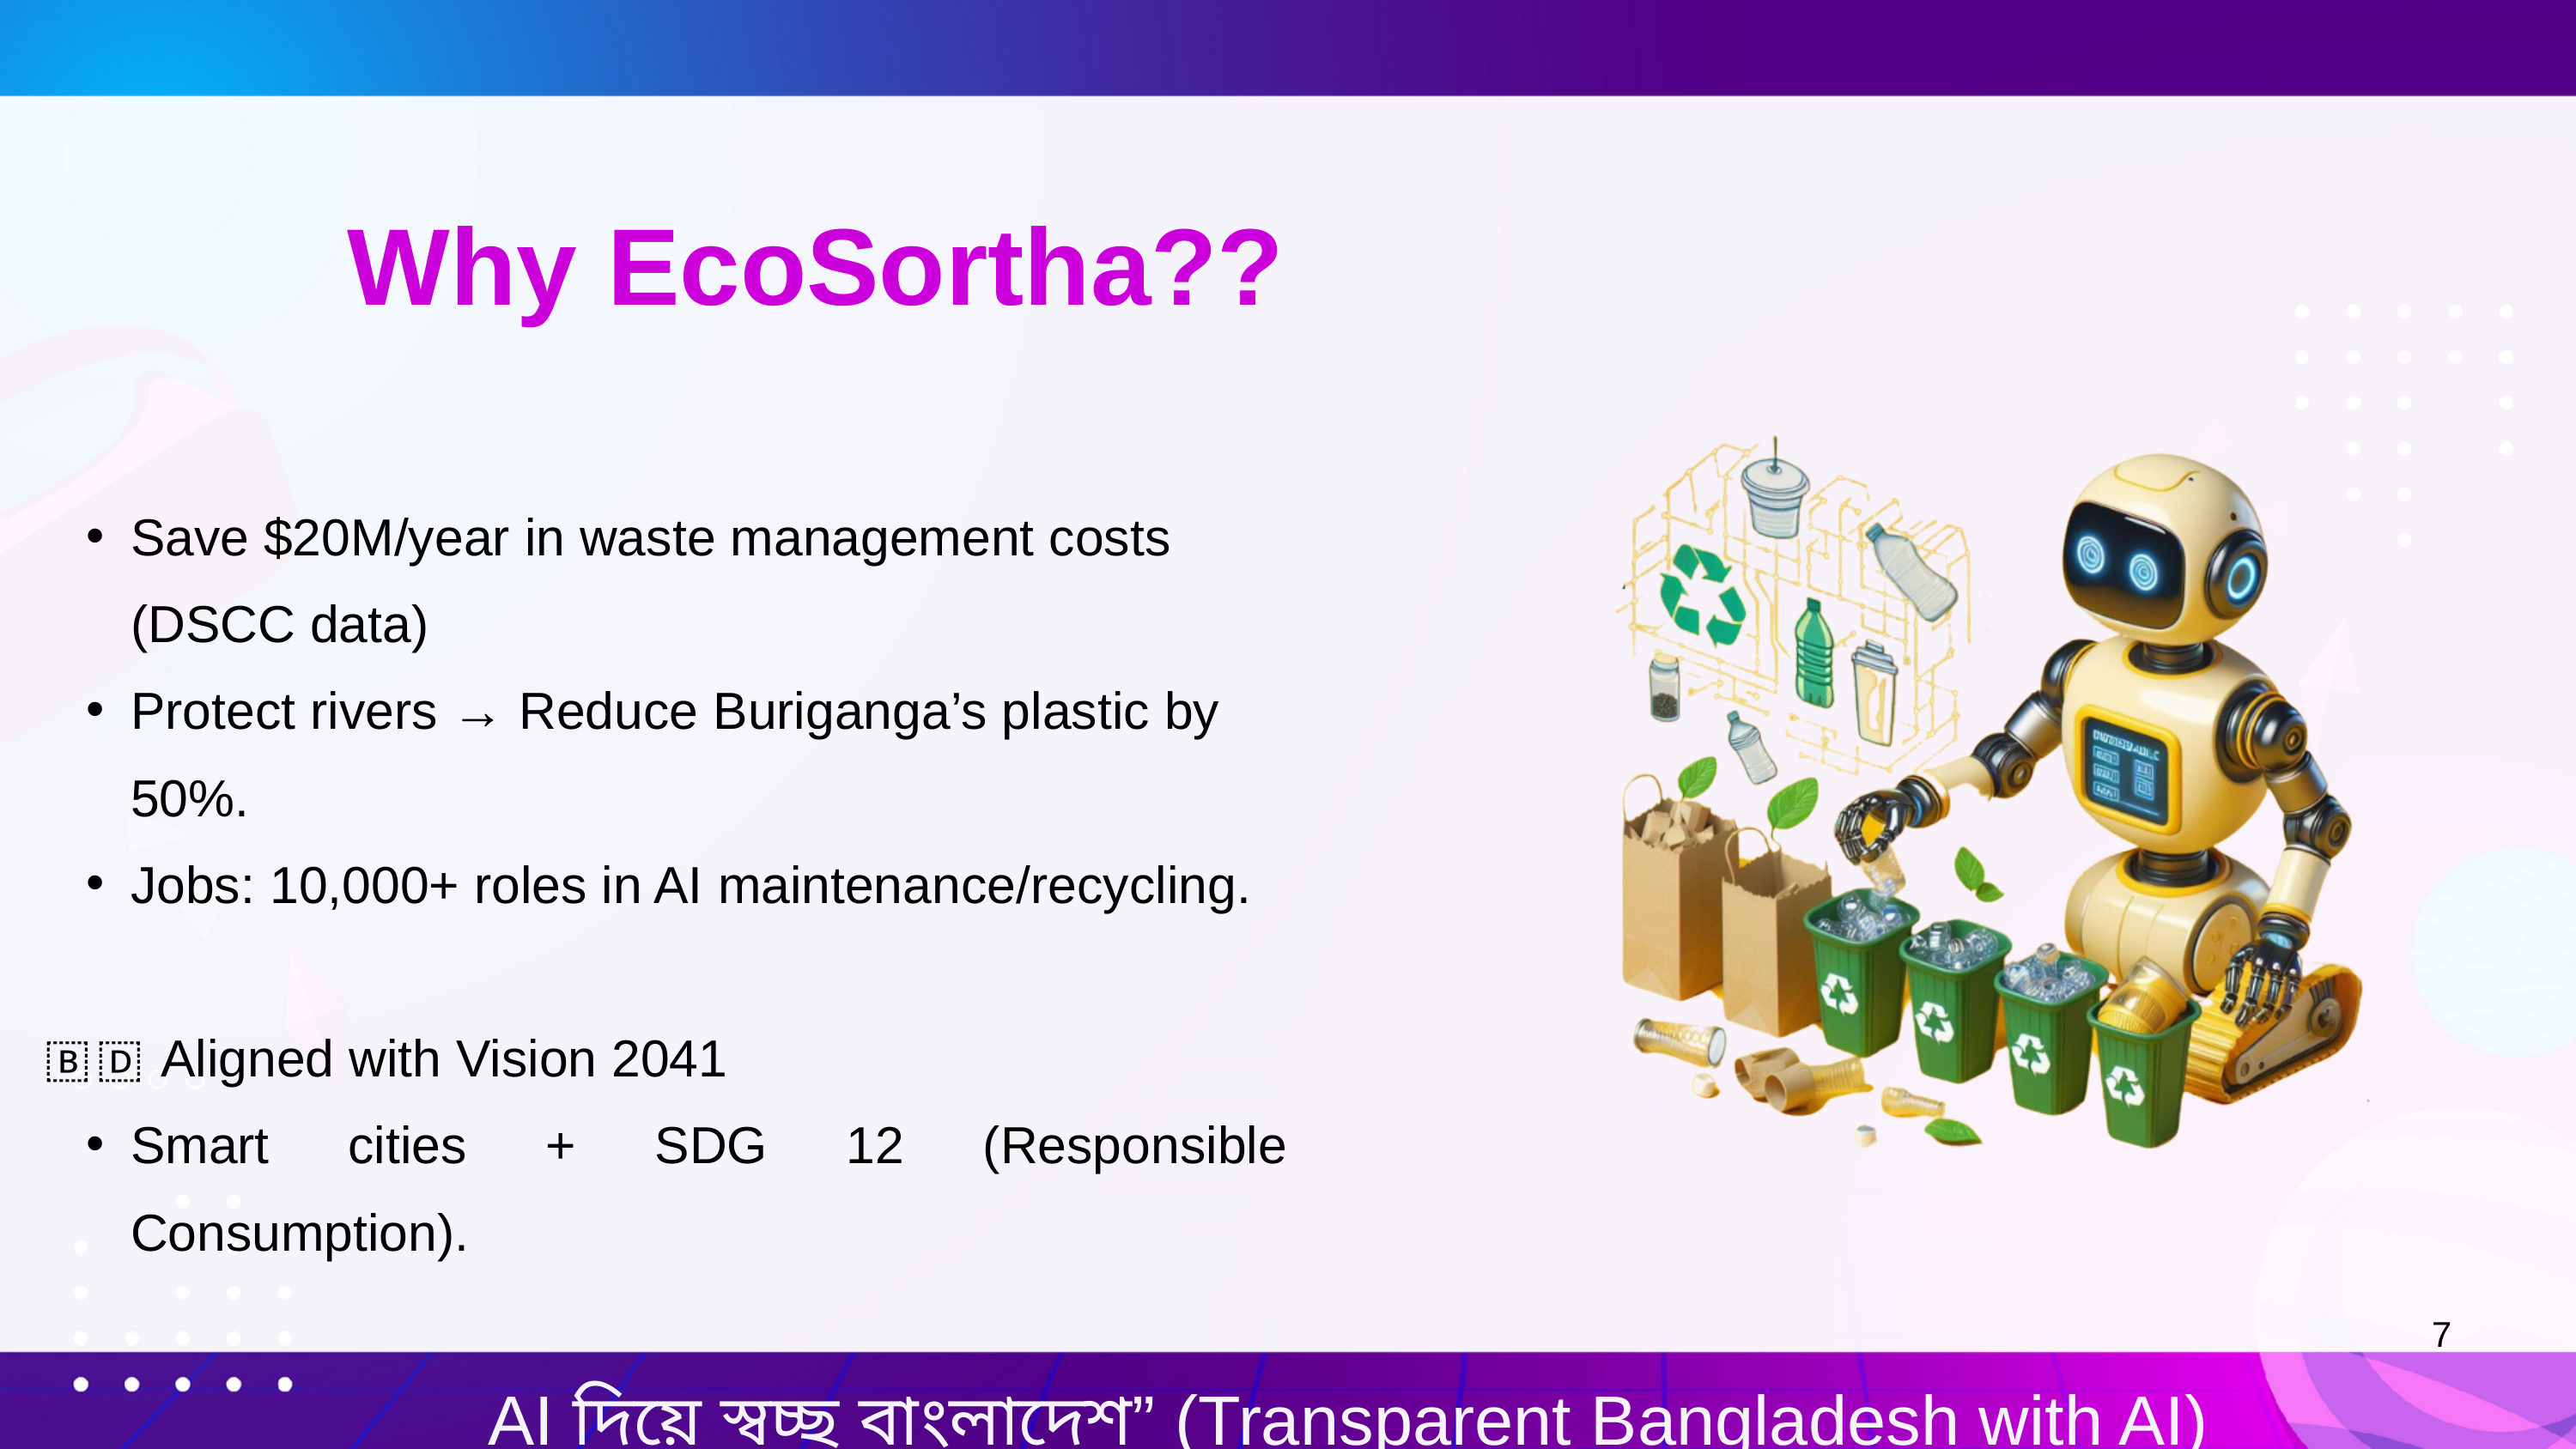

Why EcoSortha??

Save $20M/year in waste management costs (DSCC data)
Protect rivers → Reduce Buriganga’s plastic by 50%.
Jobs: 10,000+ roles in AI maintenance/recycling.

🇧🇩 Aligned with Vision 2041
Smart cities + SDG 12 (Responsible Consumption).

7
AI দিয়ে স্বচ্ছ বাংলাদেশ” (Transparent Bangladesh with AI)